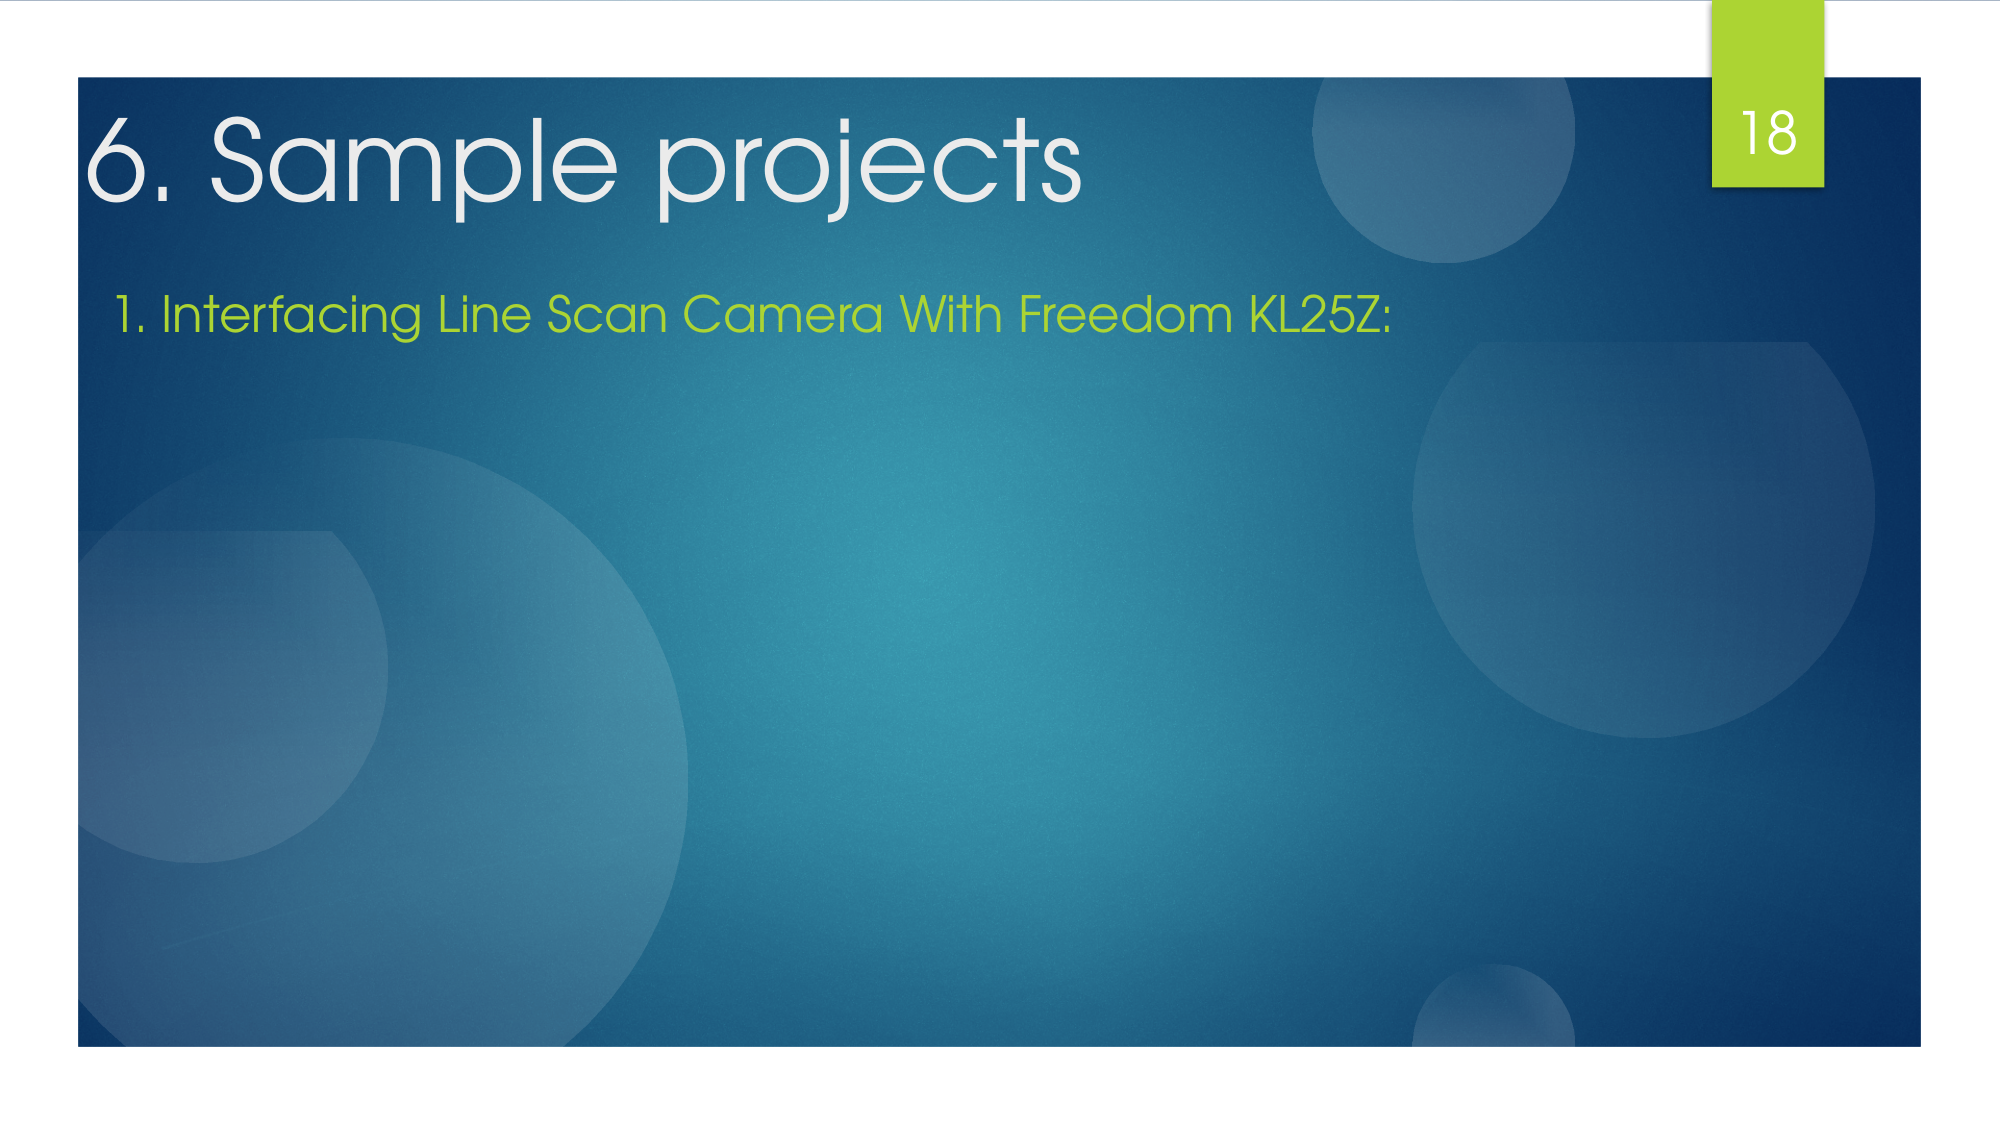

# 6. Sample projects
18
1. Interfacing Line Scan Camera With Freedom KL25Z: